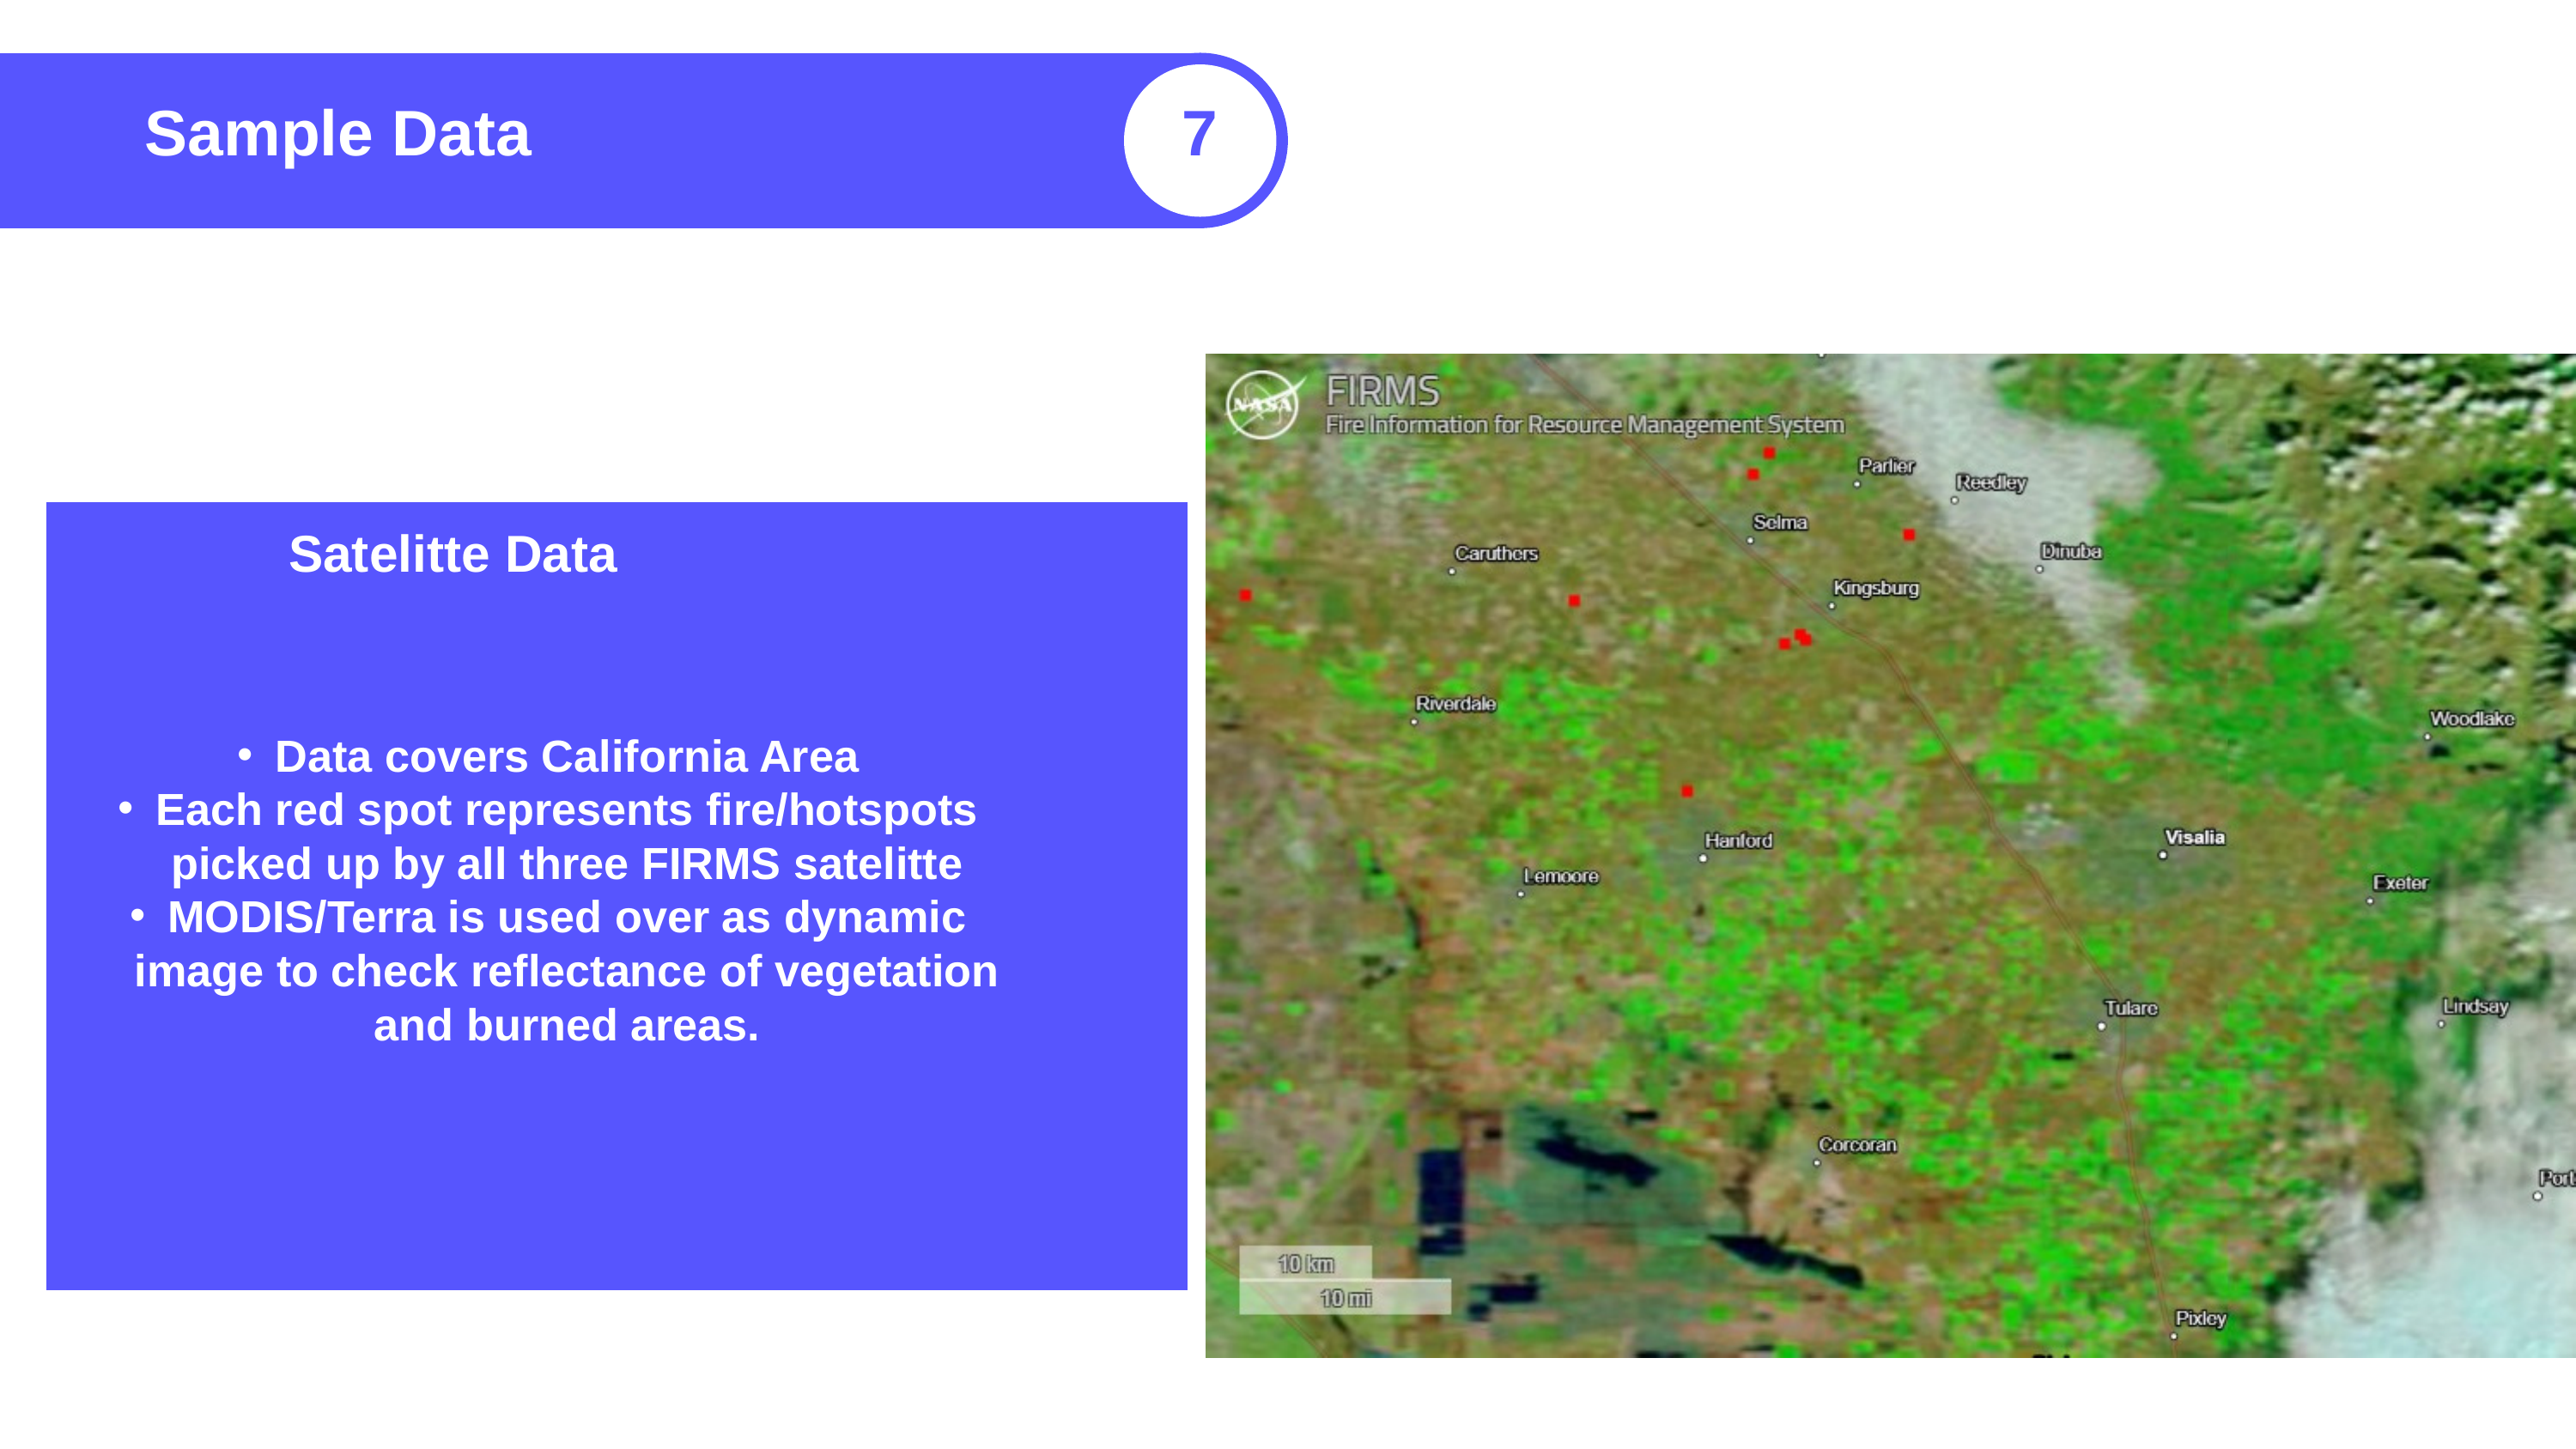

Sample Data
7

Satelitte Data
Data covers California Area
Each red spot represents fire/hotspots picked up by all three FIRMS satelitte
MODIS/Terra is used over as dynamic image to check reflectance of vegetation and burned areas.